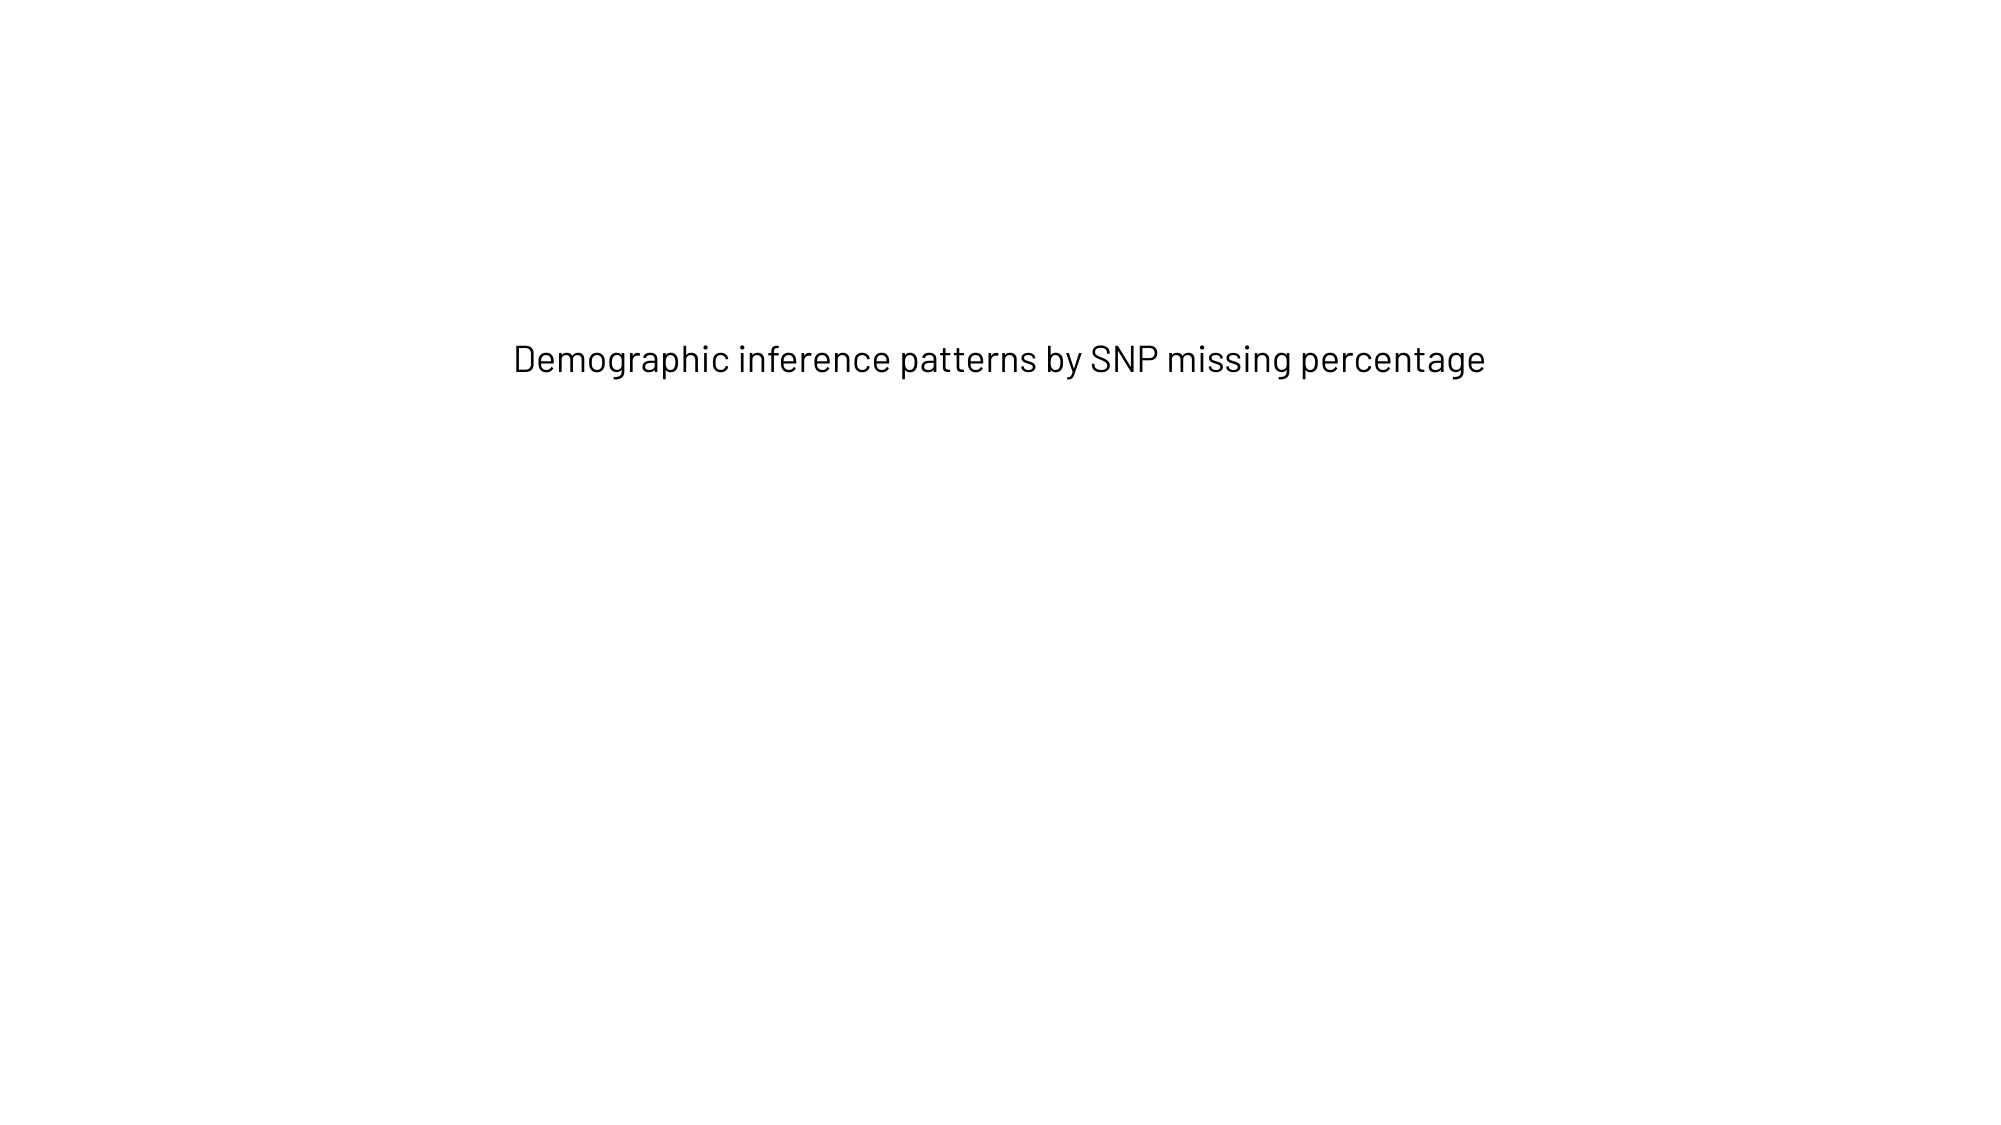

Demographic inference patterns by SNP missing percentage